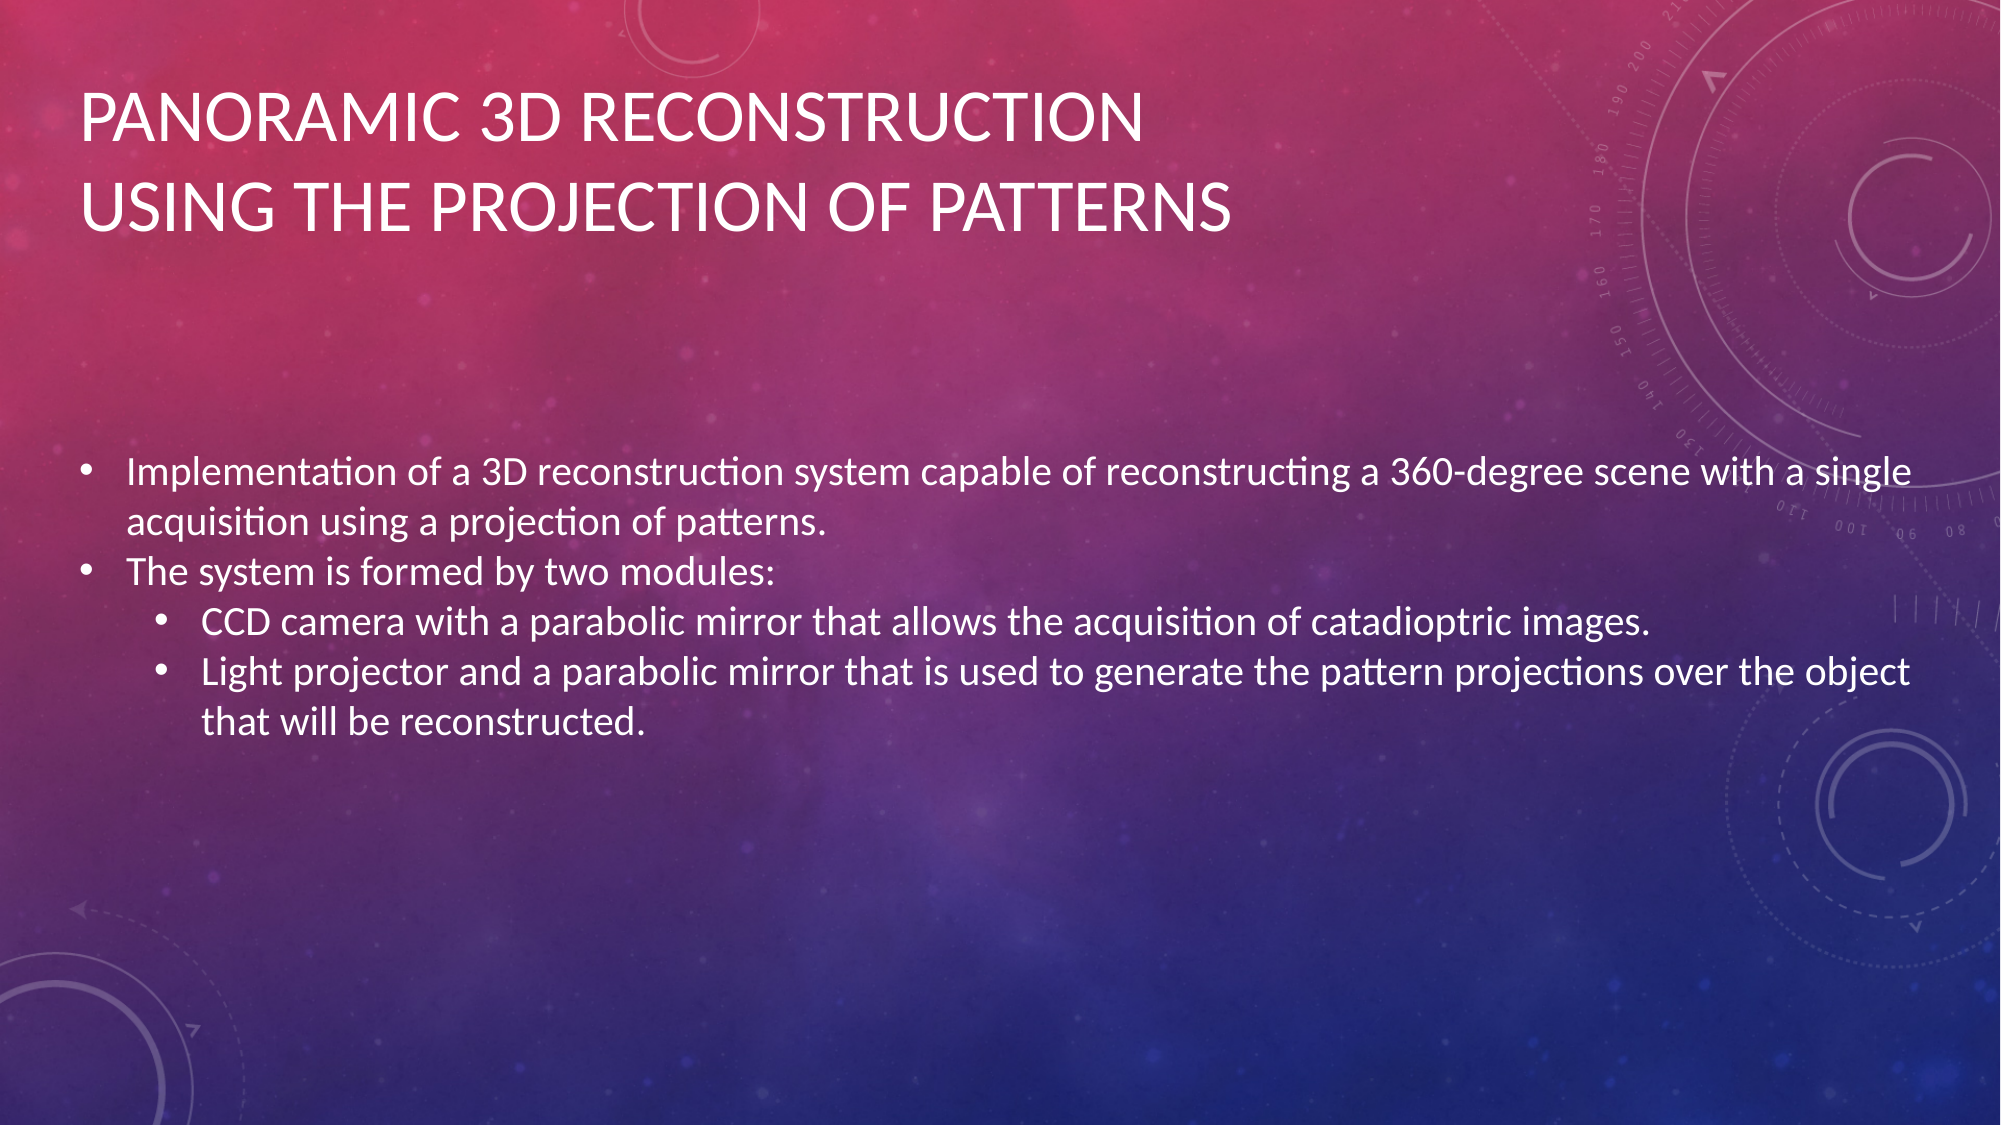

# Panoramic 3d reconstruction using the Projection of Patterns
Implementation of a 3D reconstruction system capable of reconstructing a 360-degree scene with a single acquisition using a projection of patterns.
The system is formed by two modules:
CCD camera with a parabolic mirror that allows the acquisition of catadioptric images.
Light projector and a parabolic mirror that is used to generate the pattern projections over the object that will be reconstructed.